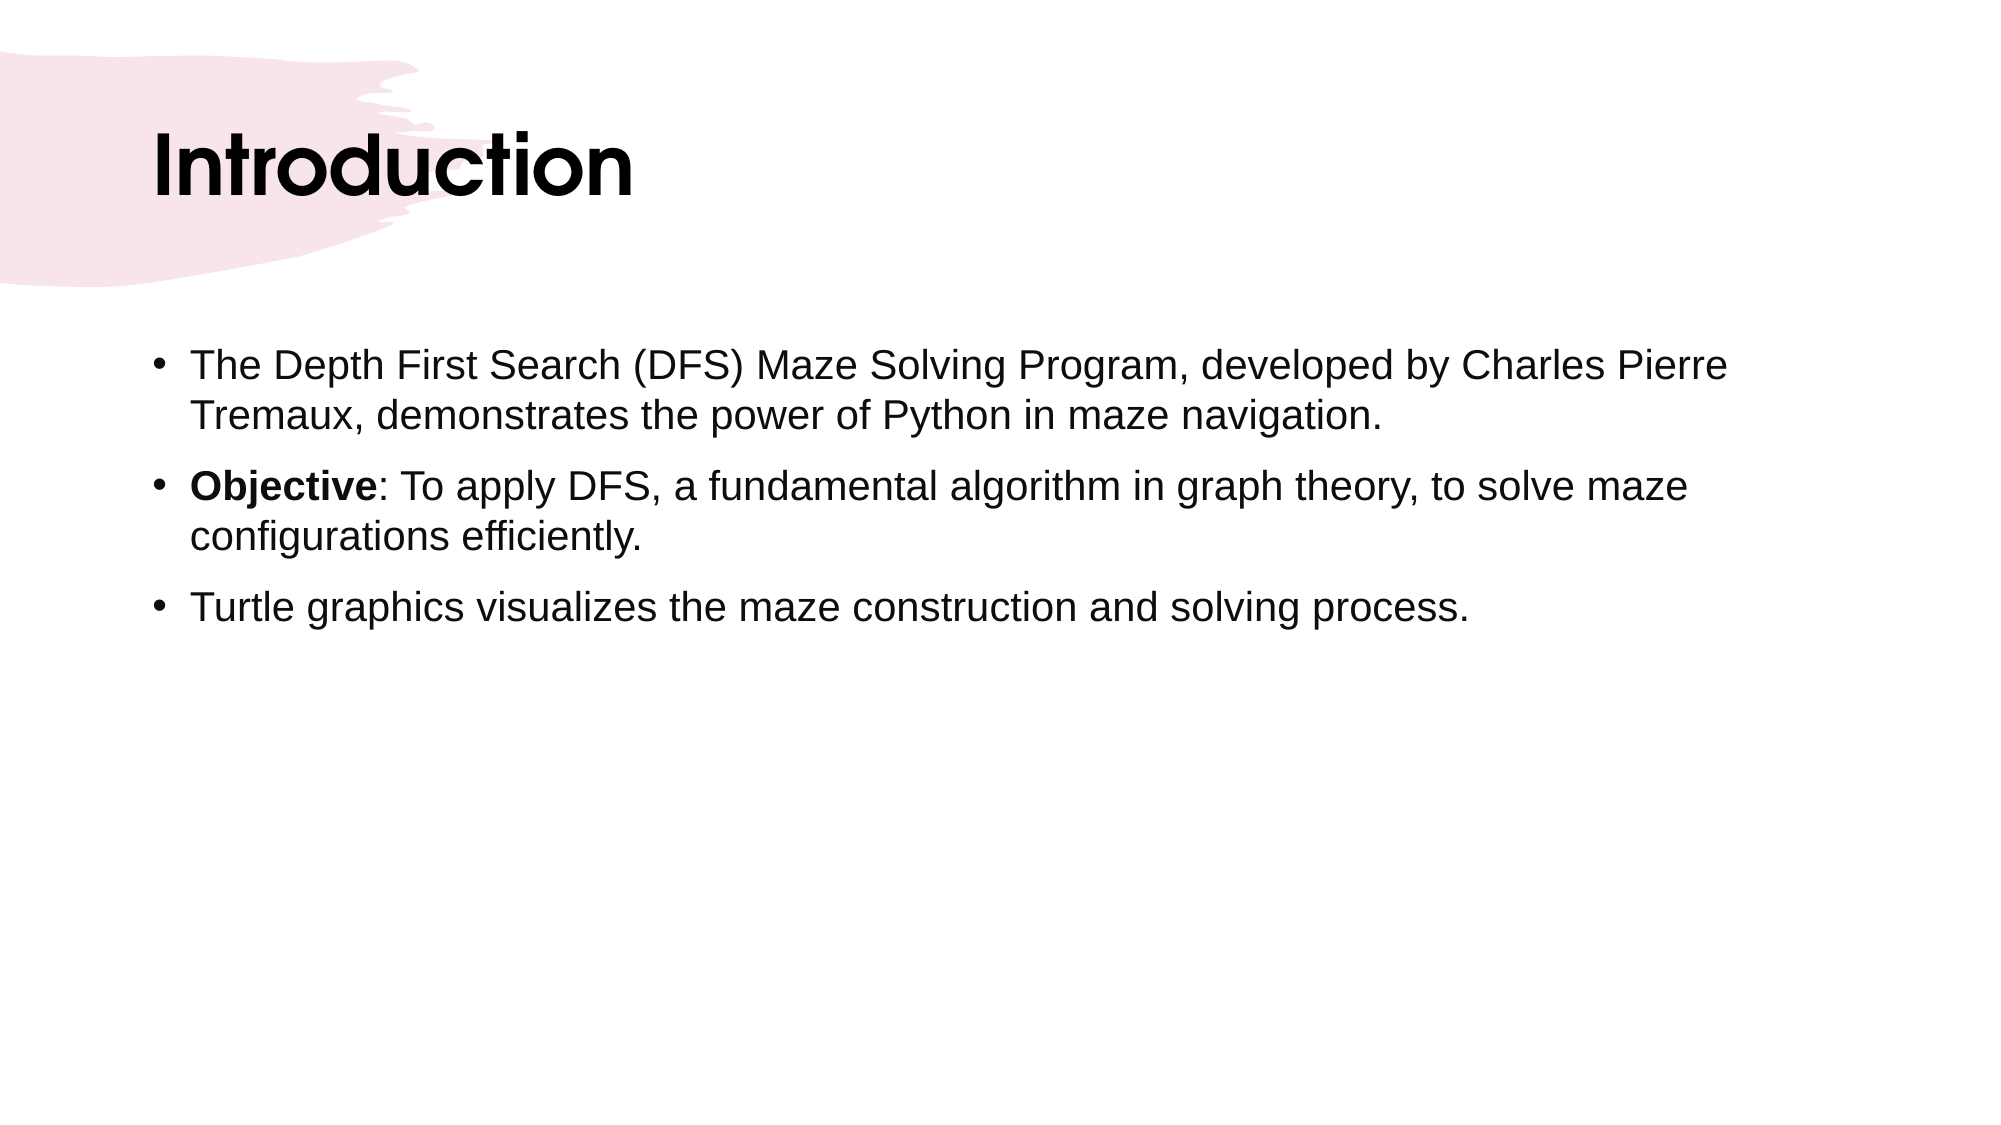

# Introduction
The Depth First Search (DFS) Maze Solving Program, developed by Charles Pierre Tremaux, demonstrates the power of Python in maze navigation.
Objective: To apply DFS, a fundamental algorithm in graph theory, to solve maze configurations efficiently.
Turtle graphics visualizes the maze construction and solving process.